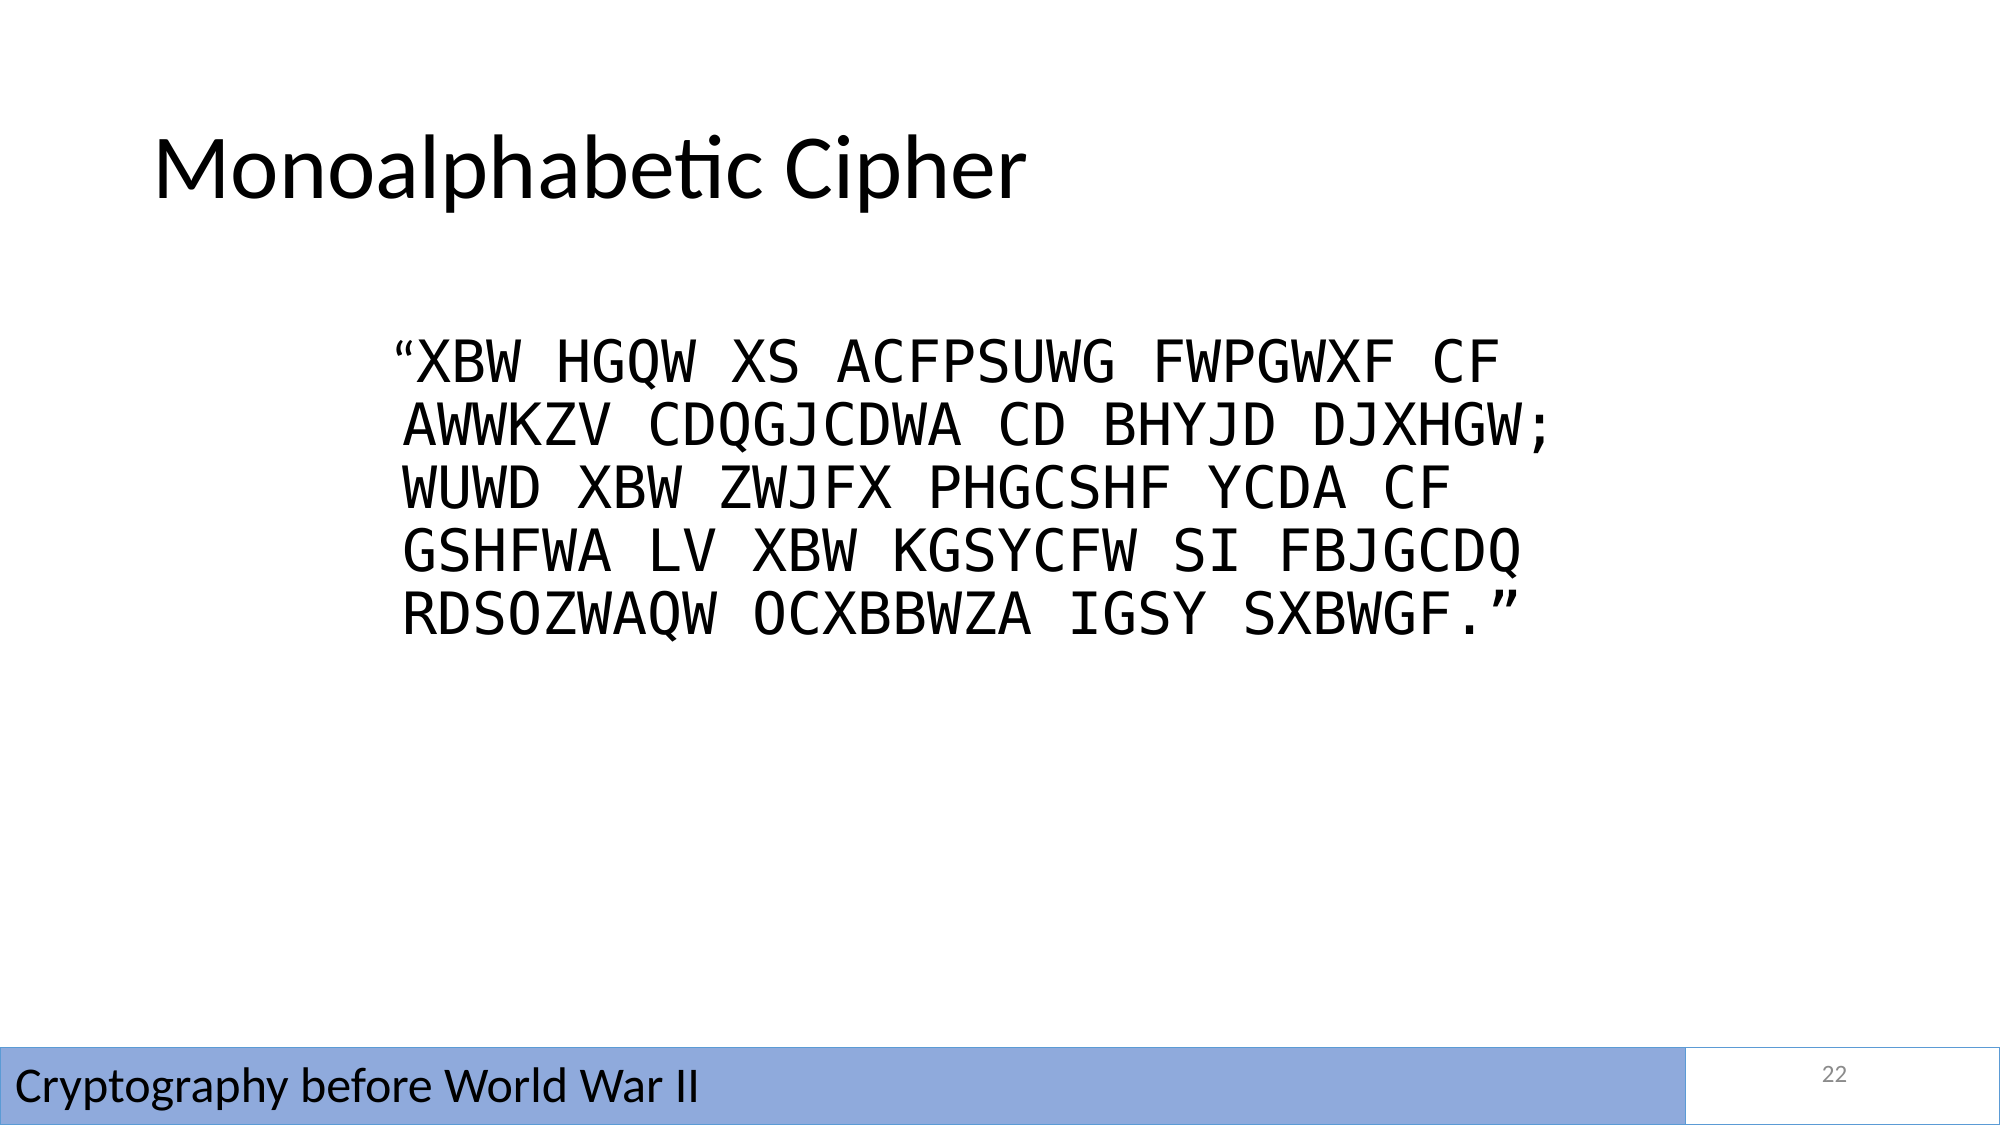

# Monoalphabetic Cipher
  “XBW HGQW XS ACFPSUWG FWPGWXF CF AWWKZV CDQGJCDWA CD BHYJD DJXHGW; WUWD XBW ZWJFX PHGCSHF YCDA CF GSHFWA LV XBW KGSYCFW SI FBJGCDQ RDSOZWAQW OCXBBWZA IGSY SXBWGF.”
22
Cryptography before World War II